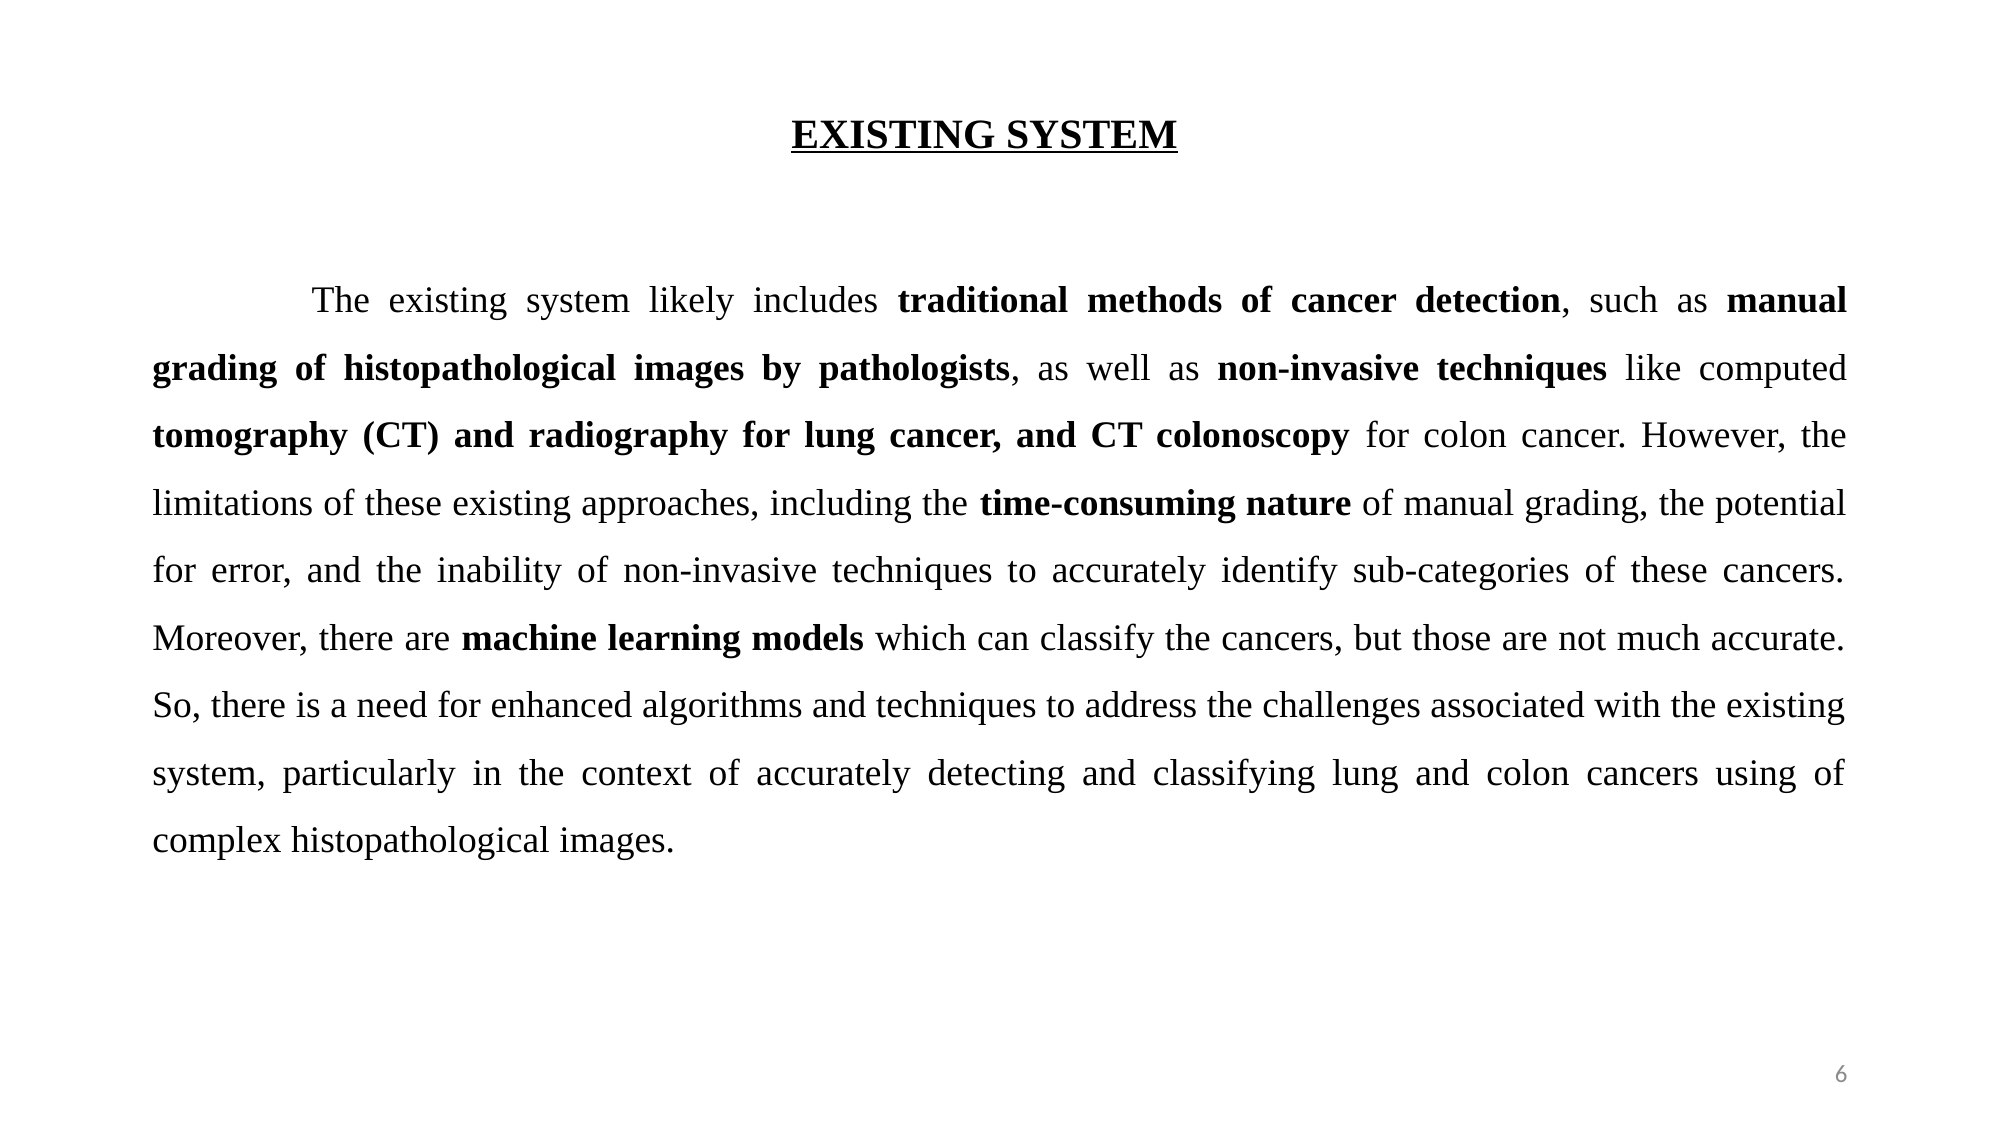

# EXISTING SYSTEM

 	The existing system likely includes traditional methods of cancer detection, such as manual grading of histopathological images by pathologists, as well as non-invasive techniques like computed tomography (CT) and radiography for lung cancer, and CT colonoscopy for colon cancer. However, the limitations of these existing approaches, including the time-consuming nature of manual grading, the potential for error, and the inability of non-invasive techniques to accurately identify sub-categories of these cancers. Moreover, there are machine learning models which can classify the cancers, but those are not much accurate. So, there is a need for enhanced algorithms and techniques to address the challenges associated with the existing system, particularly in the context of accurately detecting and classifying lung and colon cancers using of complex histopathological images.
6